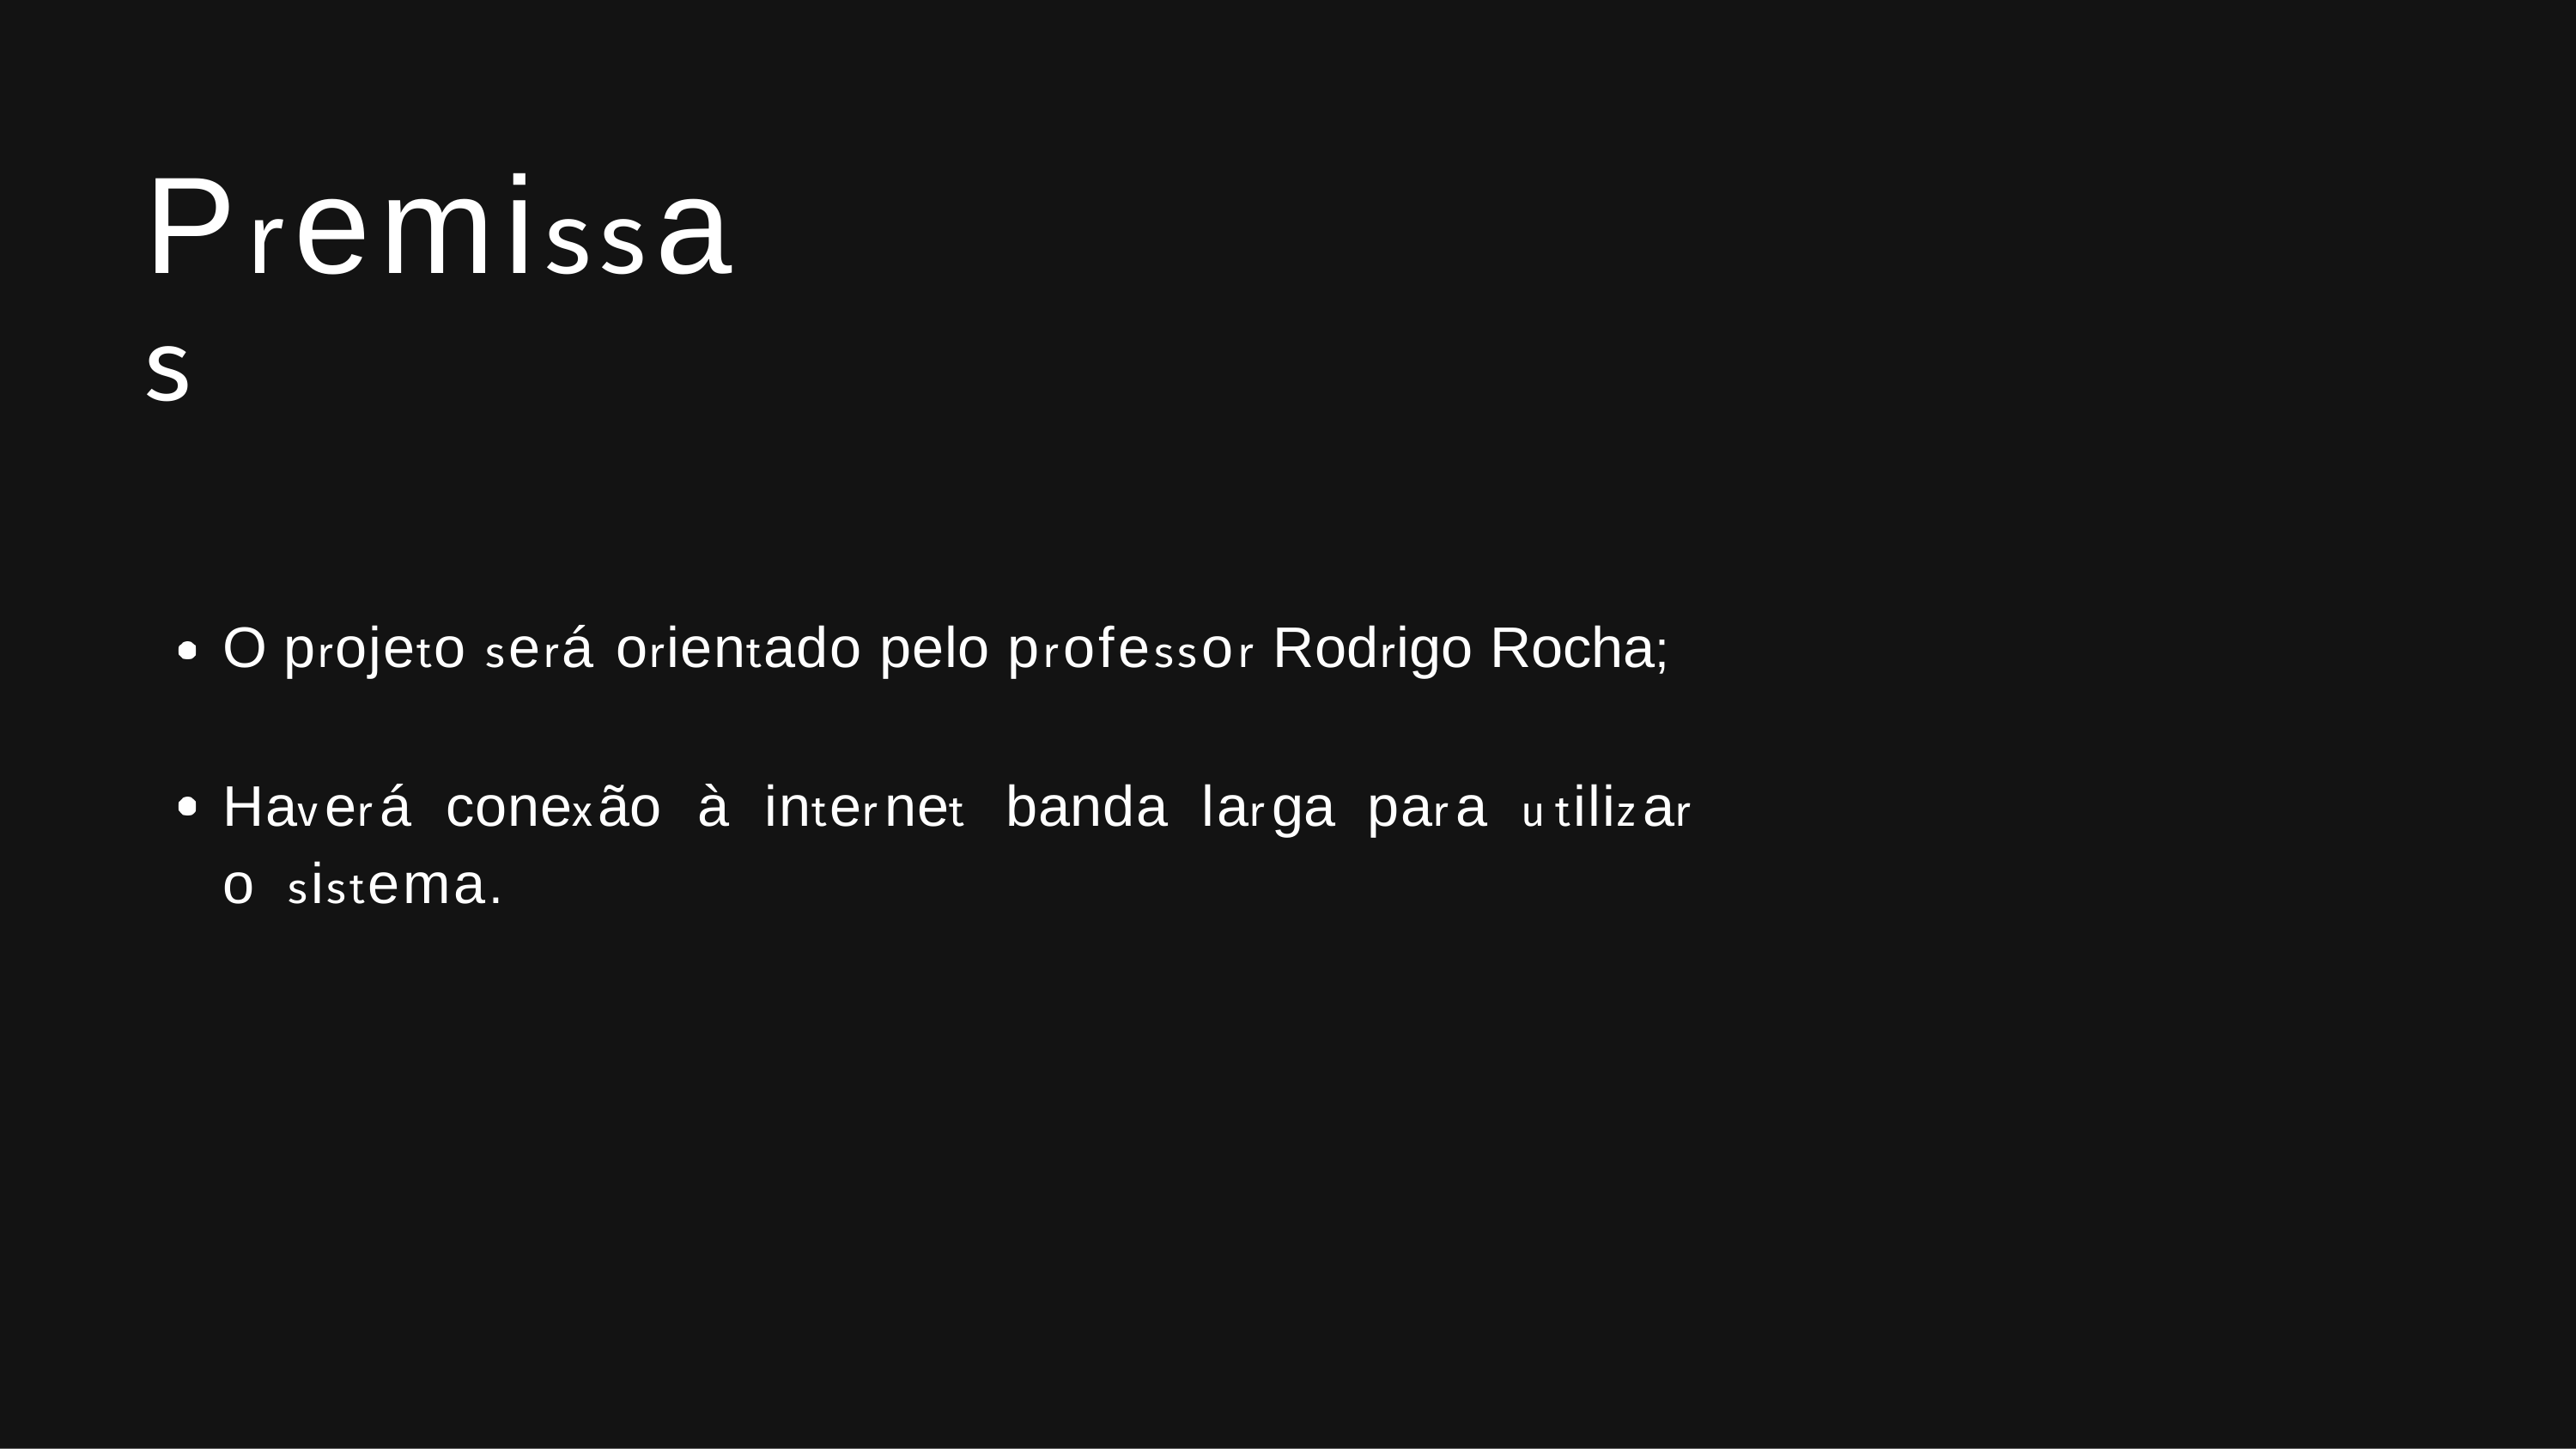

# Premissas
O projeto será orientado pelo professor Rodrigo Rocha;

Haverá	conexão	à	internet	banda	larga	para	utilizar	o  sistema.